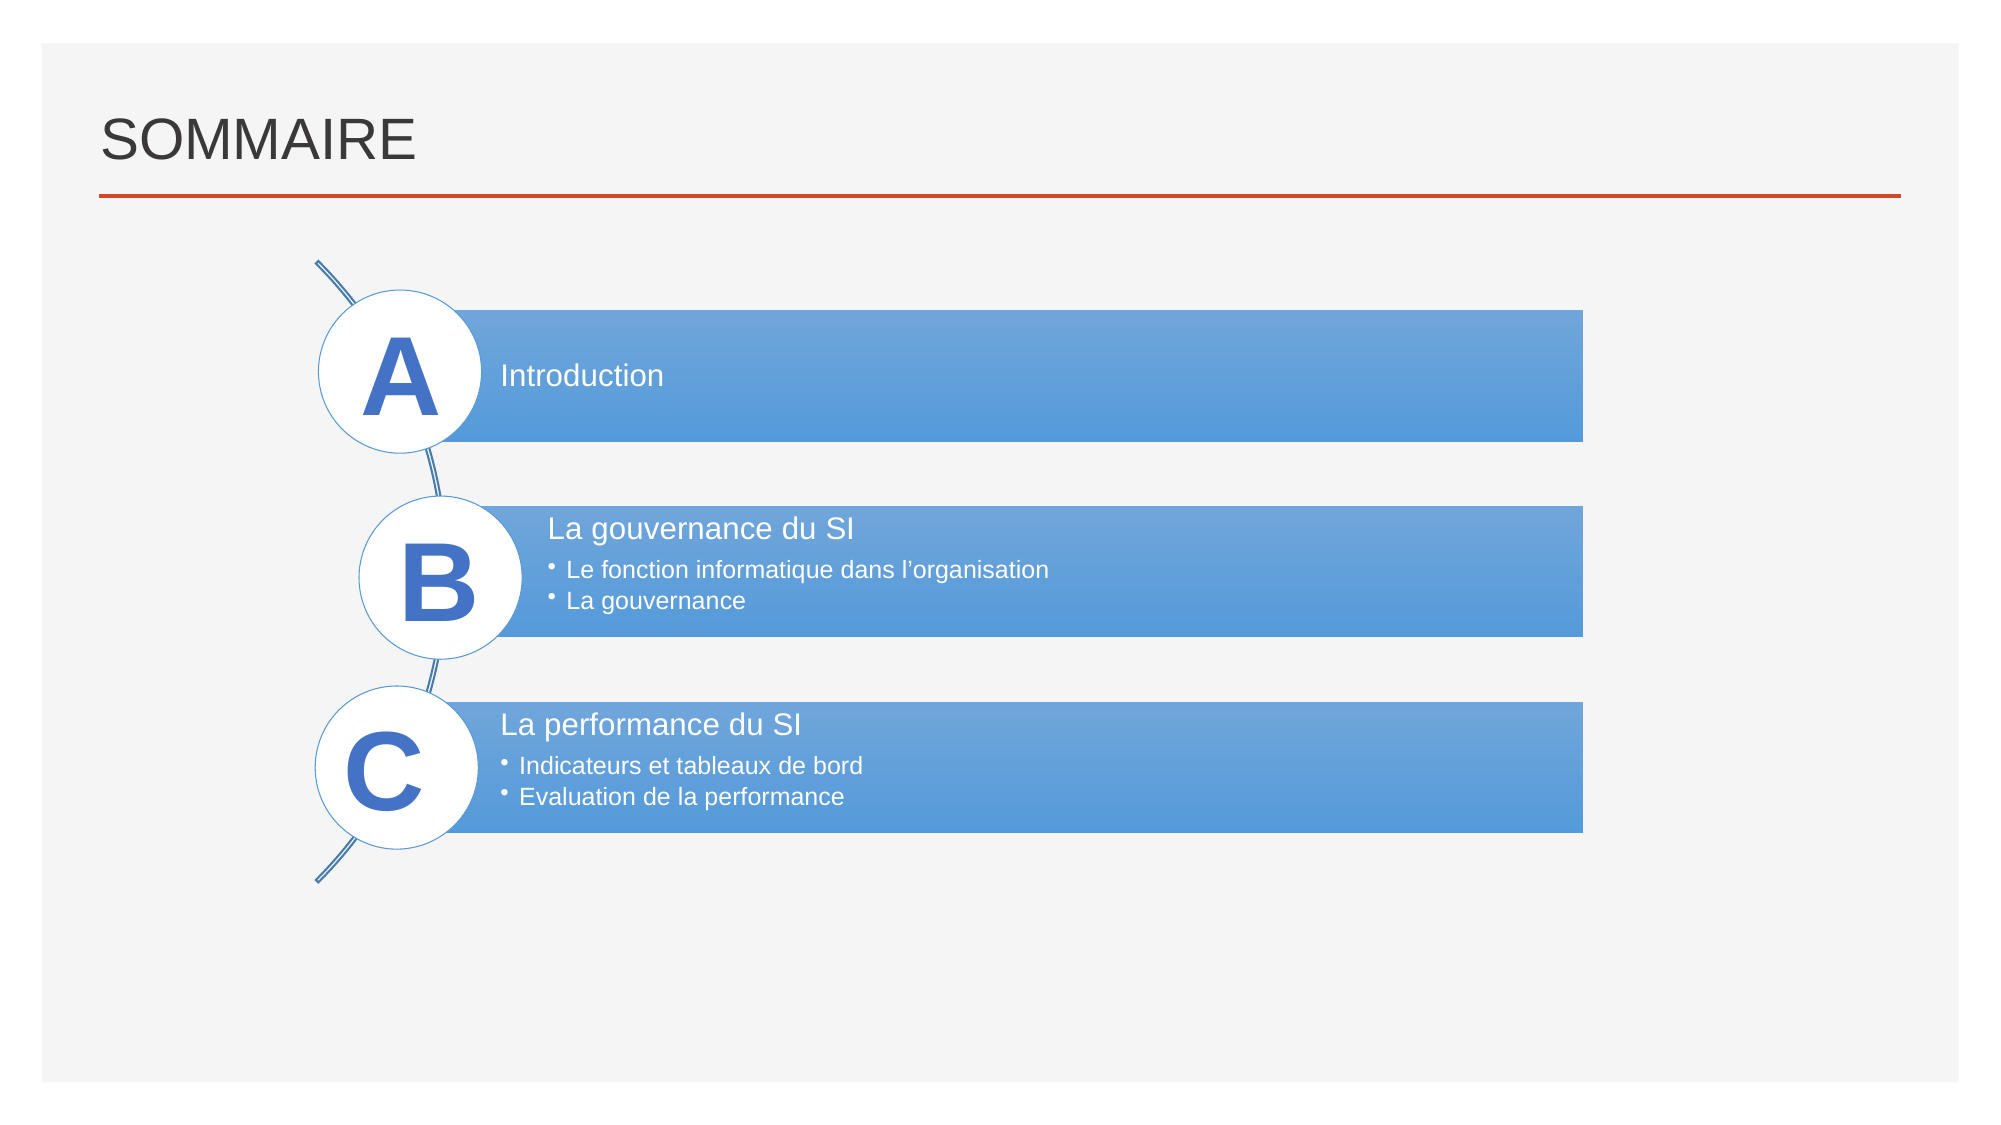

# SOMMAIRE
Introduction
La gouvernance du SI
Le fonction informatique dans l’organisation
La gouvernance
La performance du SI
Indicateurs et tableaux de bord
Evaluation de la performance
A
B
C